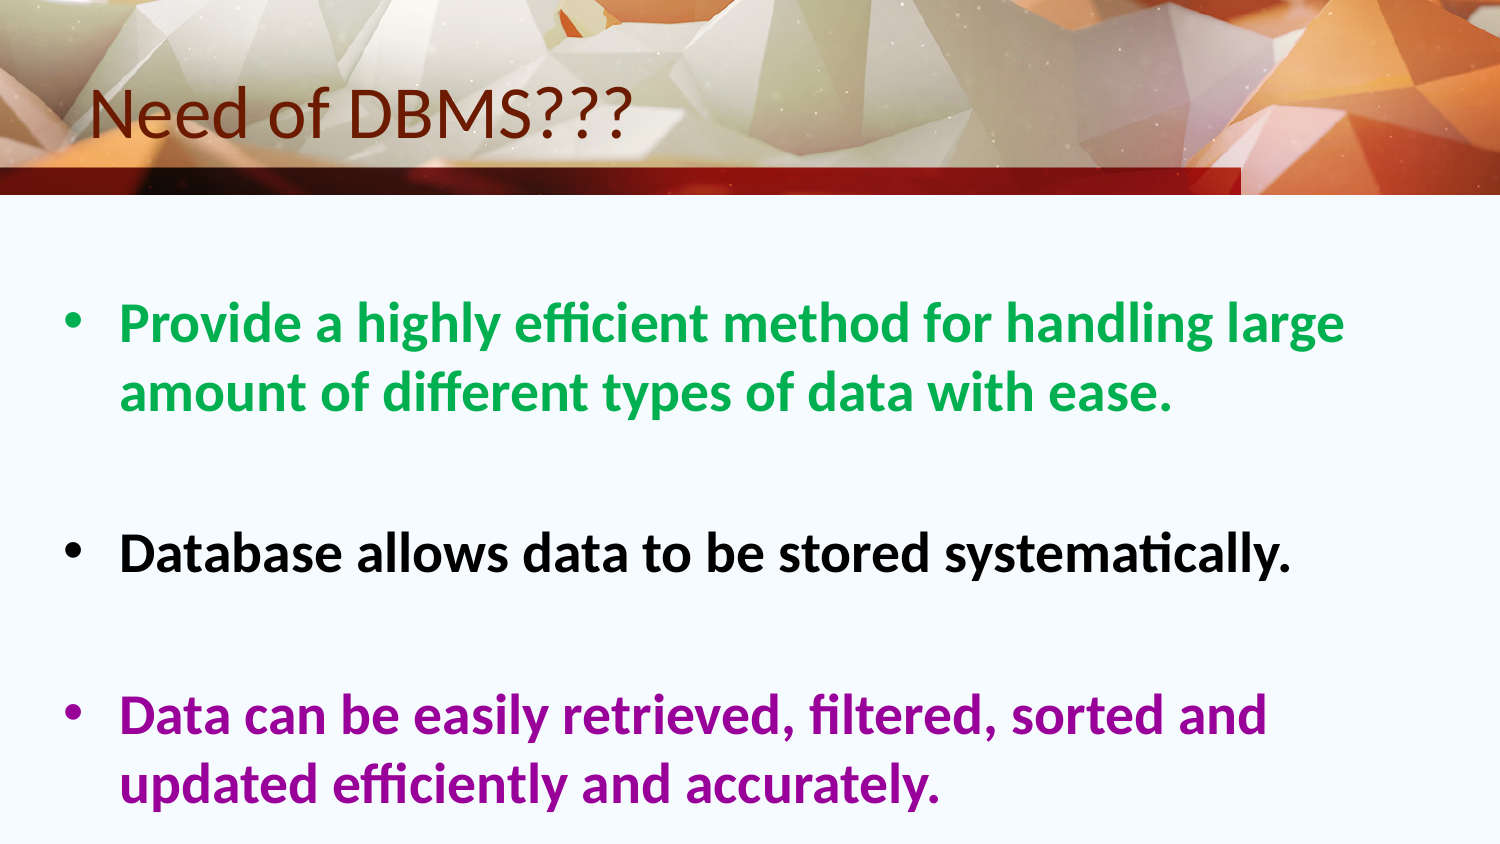

# Need of DBMS???

Provide a highly efficient method for handling large amount of different types of data with ease.

Database allows data to be stored systematically.

Data can be easily retrieved, filtered, sorted and updated efficiently and accurately.